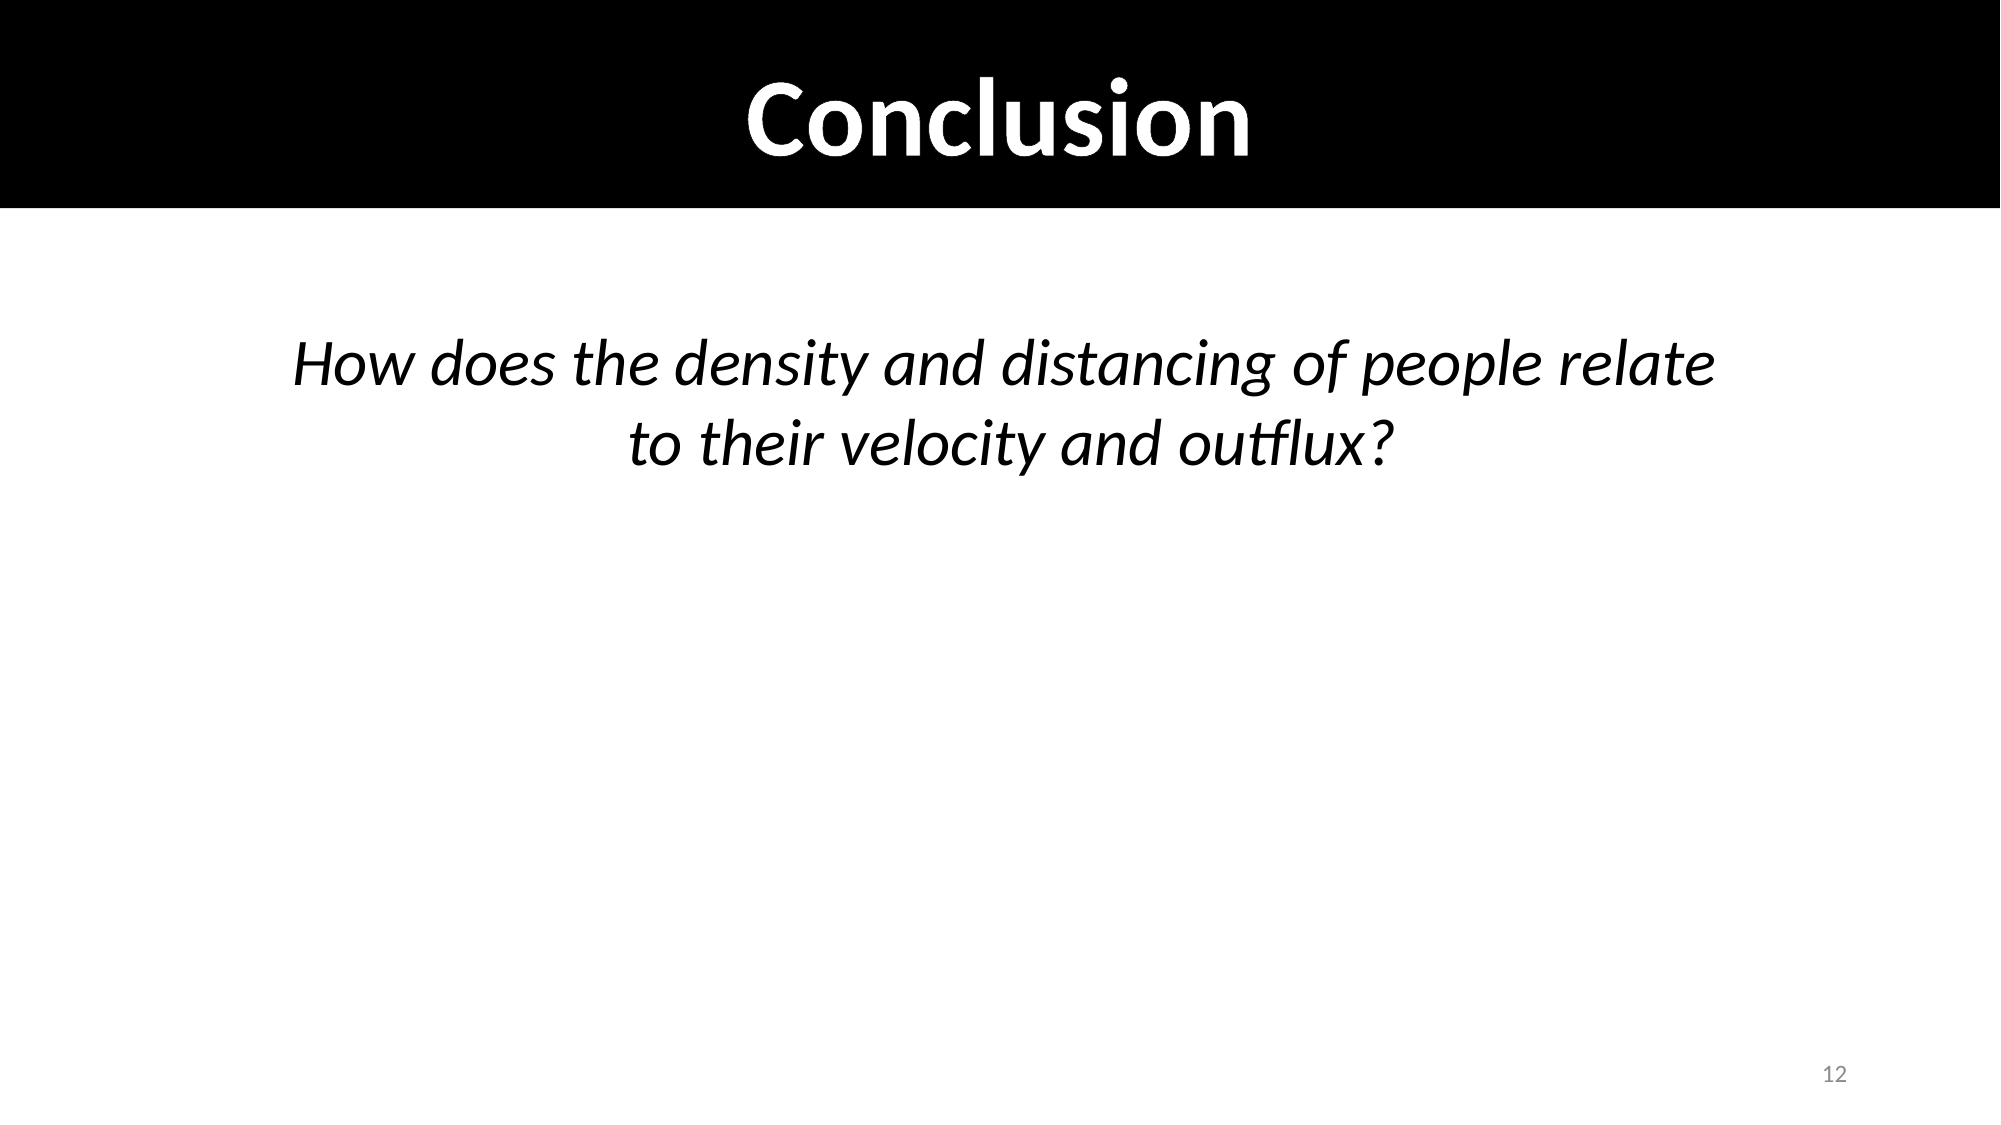

Conclusion
How does the density and distancing of people relate
 to their velocity and outflux?
12